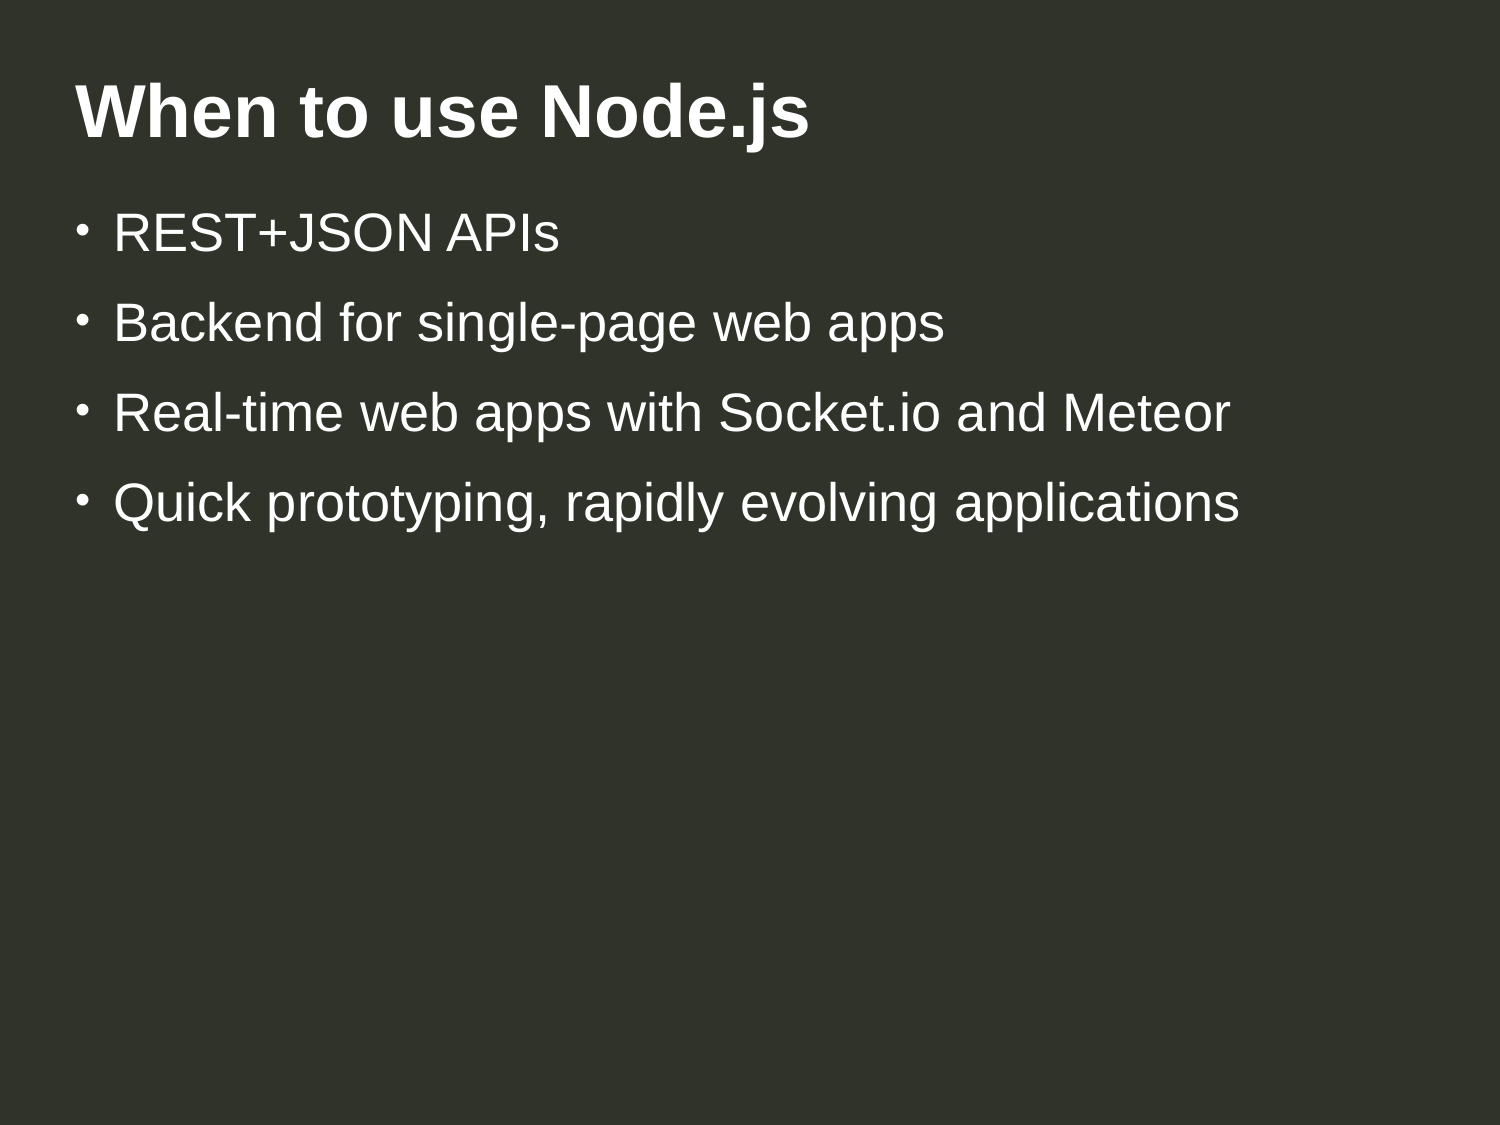

When to use Node.js
REST+JSON APIs
Backend for single-page web apps
Real-time web apps with Socket.io and Meteor
Quick prototyping, rapidly evolving applications